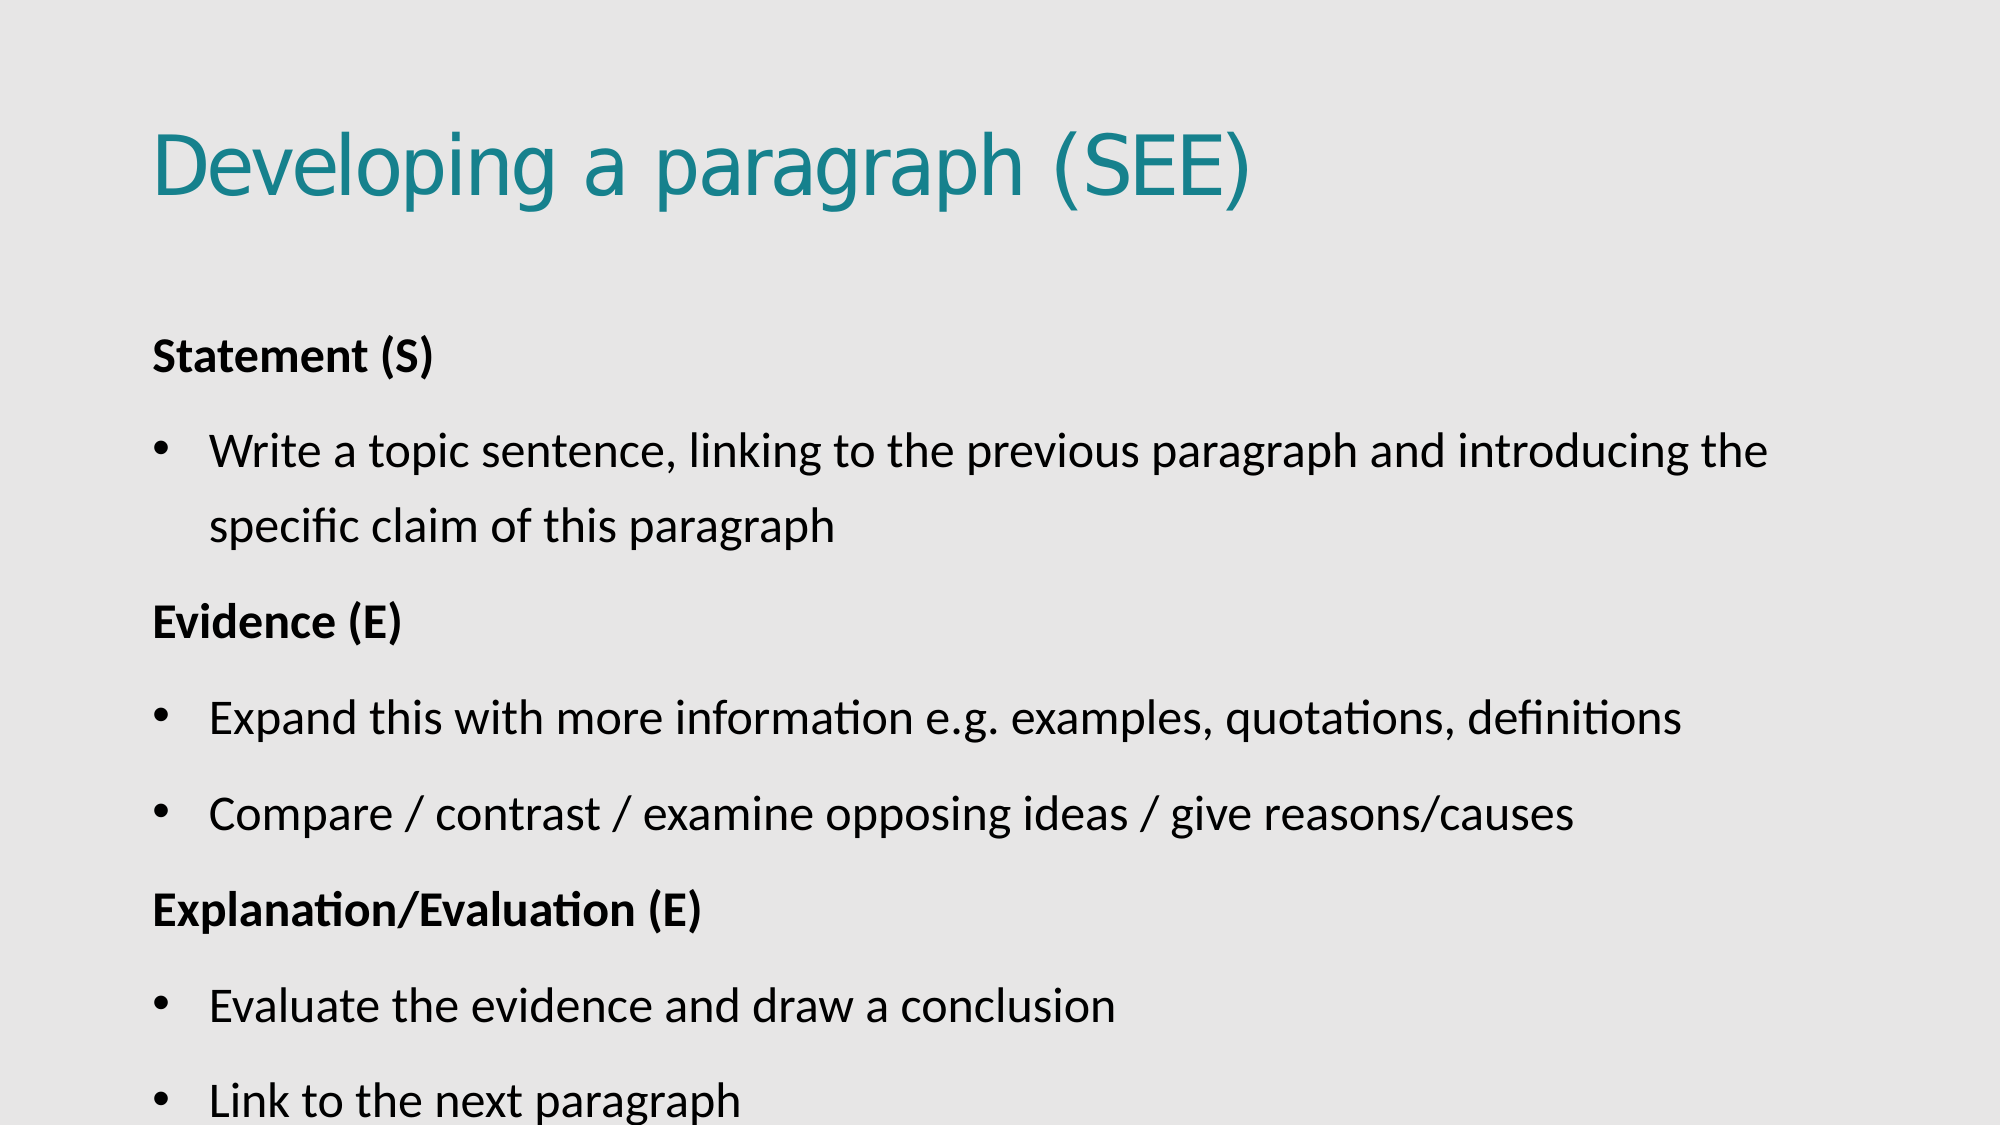

# Developing a paragraph (SEE)
Statement (S)
Write a topic sentence, linking to the previous paragraph and introducing the specific claim of this paragraph
Evidence (E)
Expand this with more information e.g. examples, quotations, definitions
Compare / contrast / examine opposing ideas / give reasons/causes
Explanation/Evaluation (E)
Evaluate the evidence and draw a conclusion
Link to the next paragraph